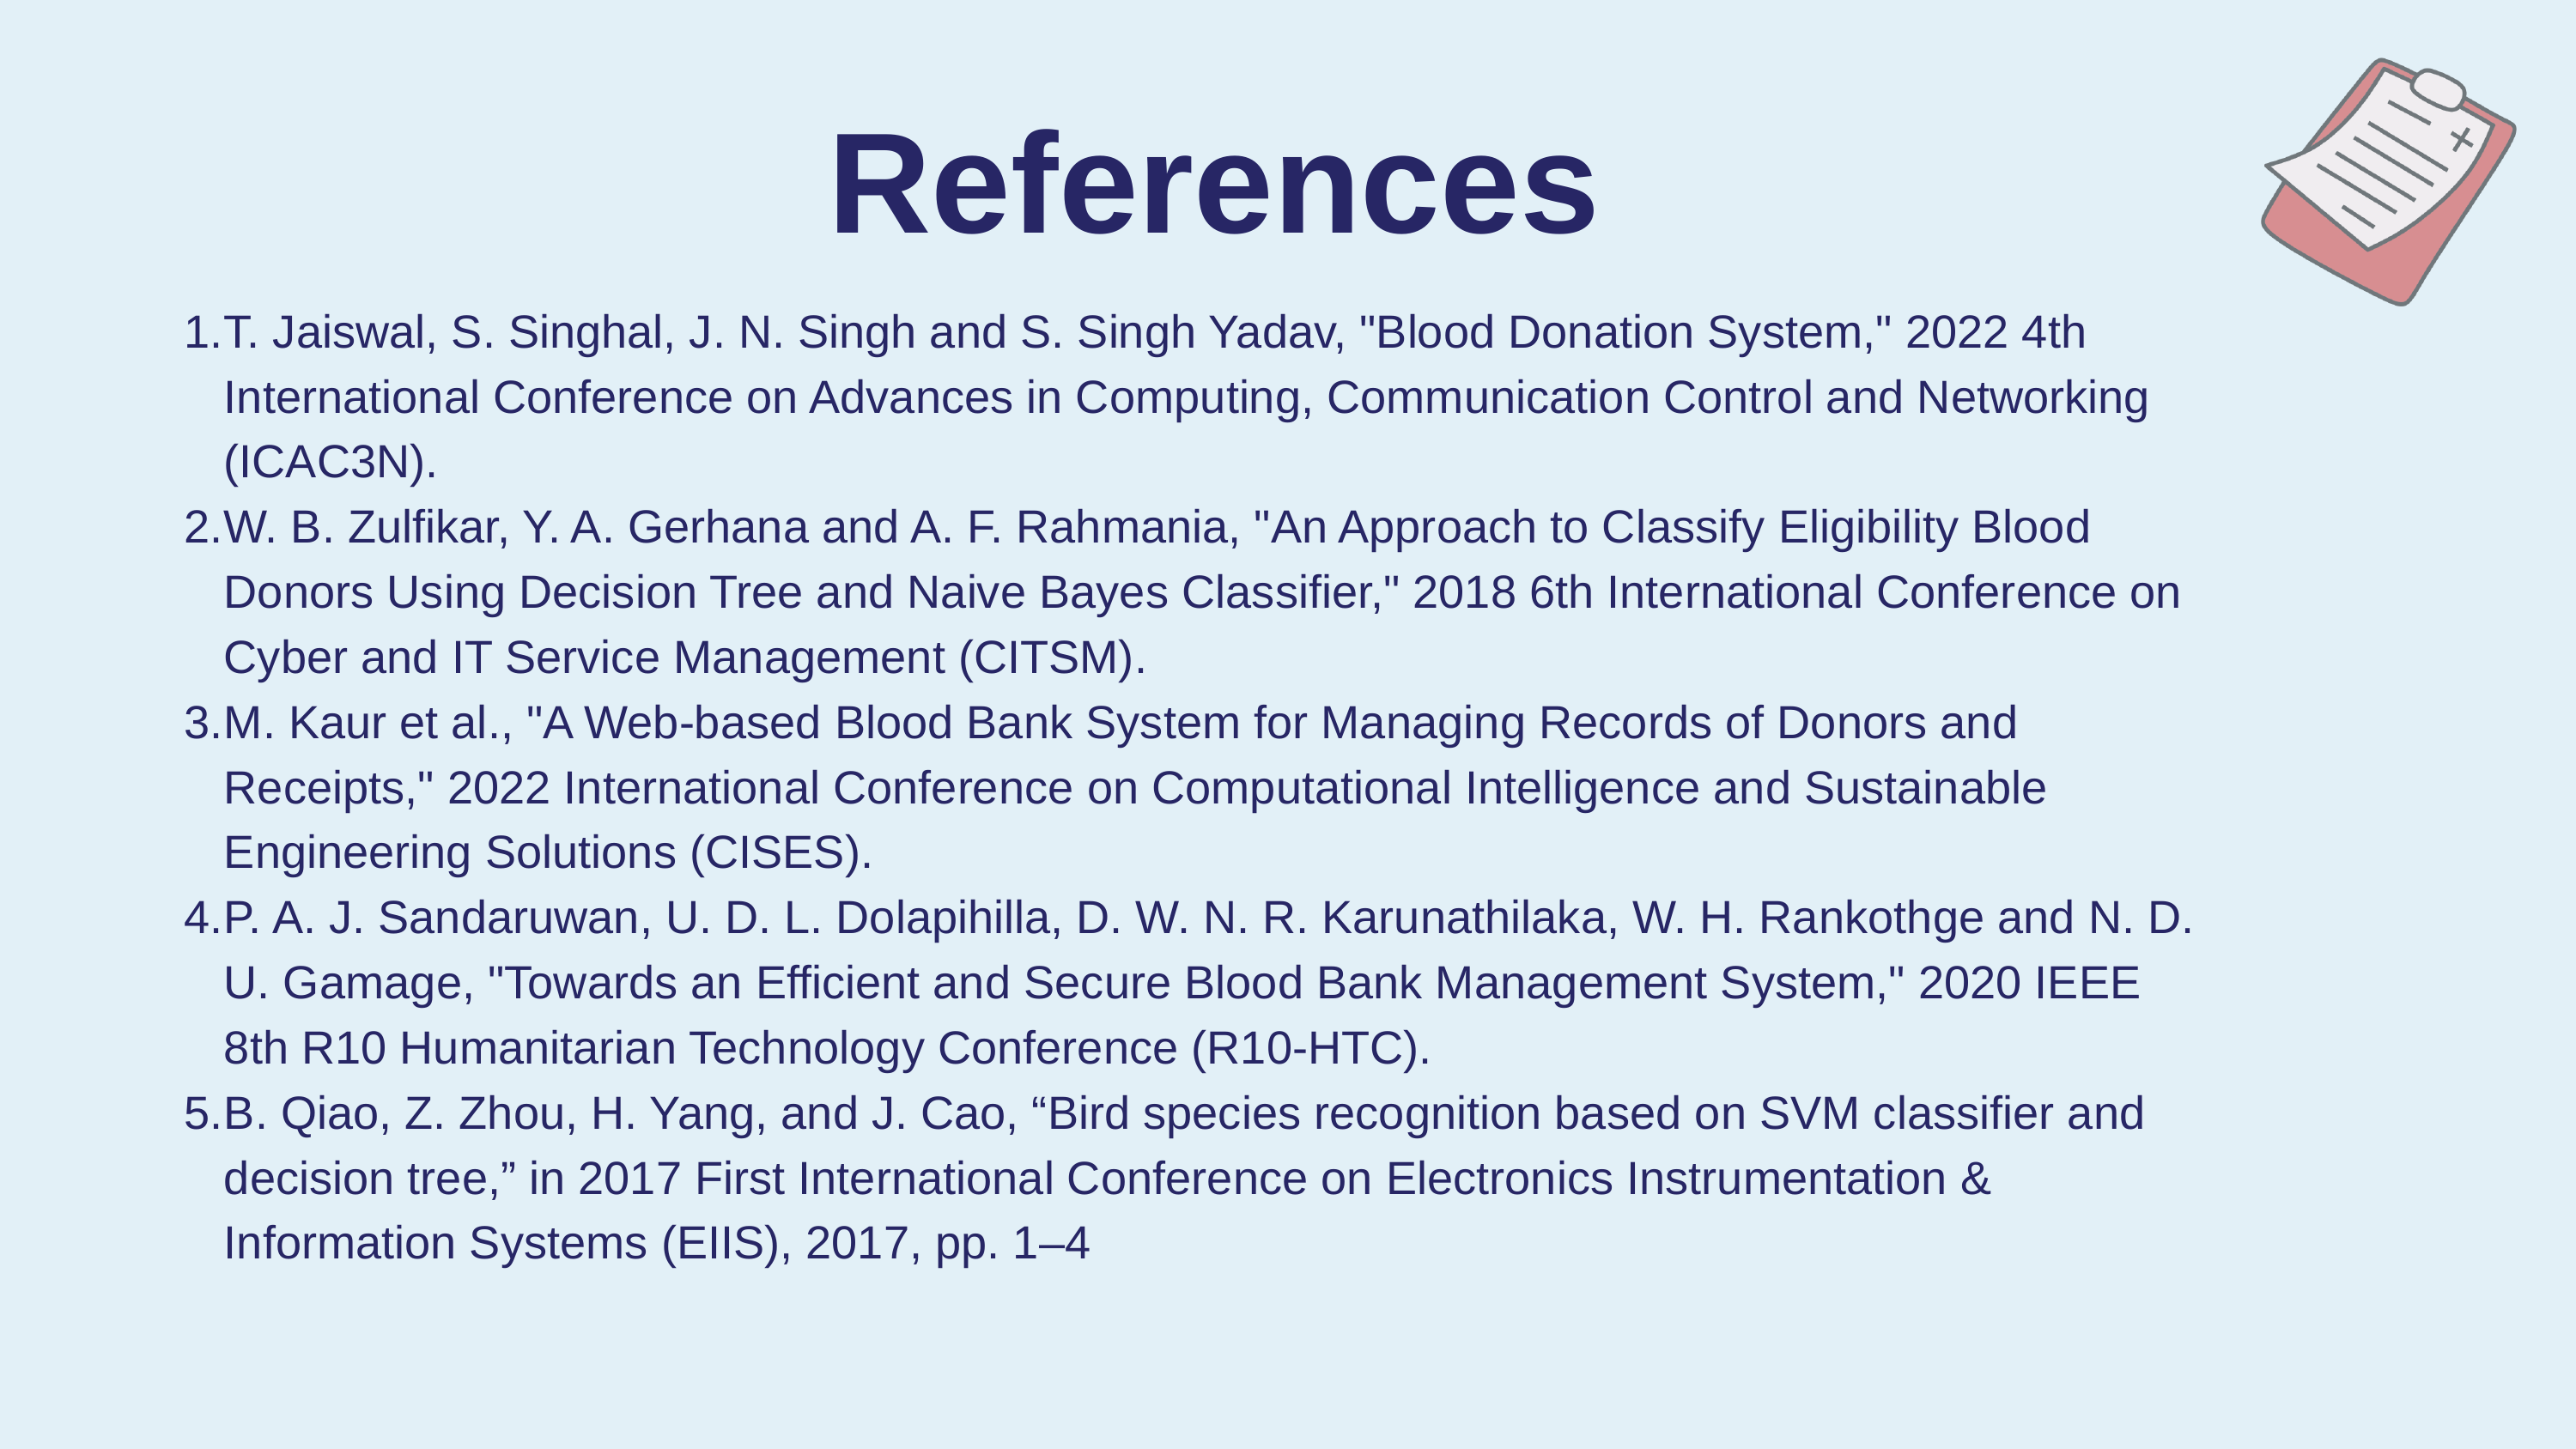

References
T. Jaiswal, S. Singhal, J. N. Singh and S. Singh Yadav, "Blood Donation System," 2022 4th International Conference on Advances in Computing, Communication Control and Networking (ICAC3N).
W. B. Zulfikar, Y. A. Gerhana and A. F. Rahmania, "An Approach to Classify Eligibility Blood Donors Using Decision Tree and Naive Bayes Classifier," 2018 6th International Conference on Cyber and IT Service Management (CITSM).
M. Kaur et al., "A Web-based Blood Bank System for Managing Records of Donors and Receipts," 2022 International Conference on Computational Intelligence and Sustainable Engineering Solutions (CISES).
P. A. J. Sandaruwan, U. D. L. Dolapihilla, D. W. N. R. Karunathilaka, W. H. Rankothge and N. D. U. Gamage, "Towards an Efficient and Secure Blood Bank Management System," 2020 IEEE 8th R10 Humanitarian Technology Conference (R10-HTC).
B. Qiao, Z. Zhou, H. Yang, and J. Cao, “Bird species recognition based on SVM classifier and decision tree,” in 2017 First International Conference on Electronics Instrumentation & Information Systems (EIIS), 2017, pp. 1–4